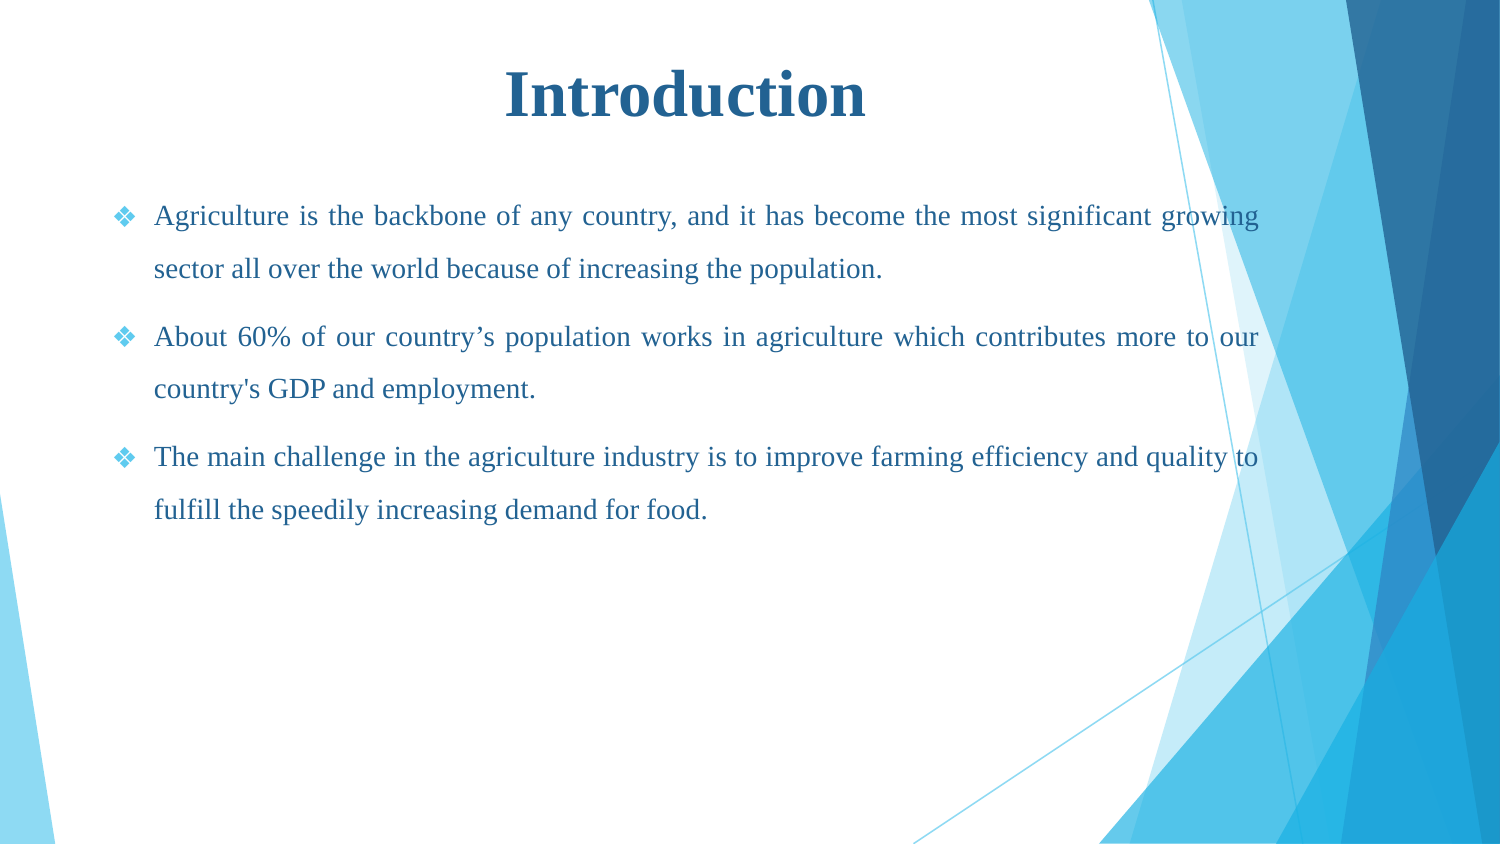

# Introduction
Agriculture is the backbone of any country, and it has become the most significant growing sector all over the world because of increasing the population.
About 60% of our country’s population works in agriculture which contributes more to our country's GDP and employment.
The main challenge in the agriculture industry is to improve farming efficiency and quality to fulfill the speedily increasing demand for food.